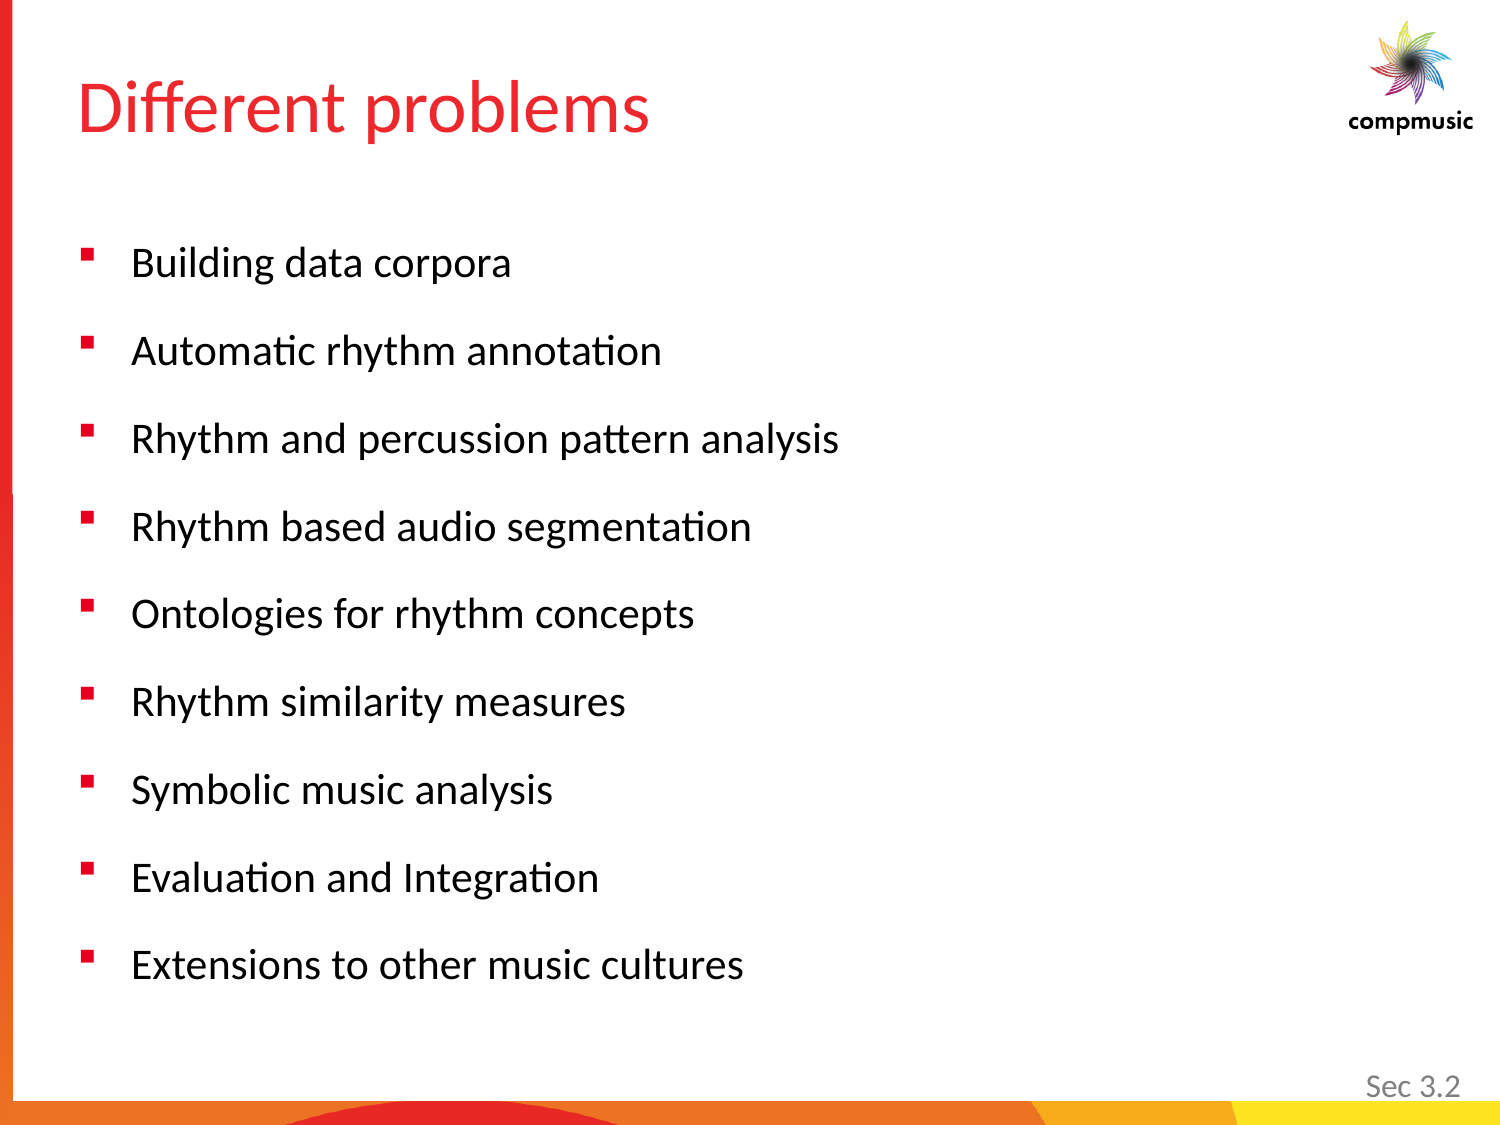

# Different problems
Building data corpora
Automatic rhythm annotation
Rhythm and percussion pattern analysis
Rhythm based audio segmentation
Ontologies for rhythm concepts
Rhythm similarity measures
Symbolic music analysis
Evaluation and Integration
Extensions to other music cultures
Sec 3.2